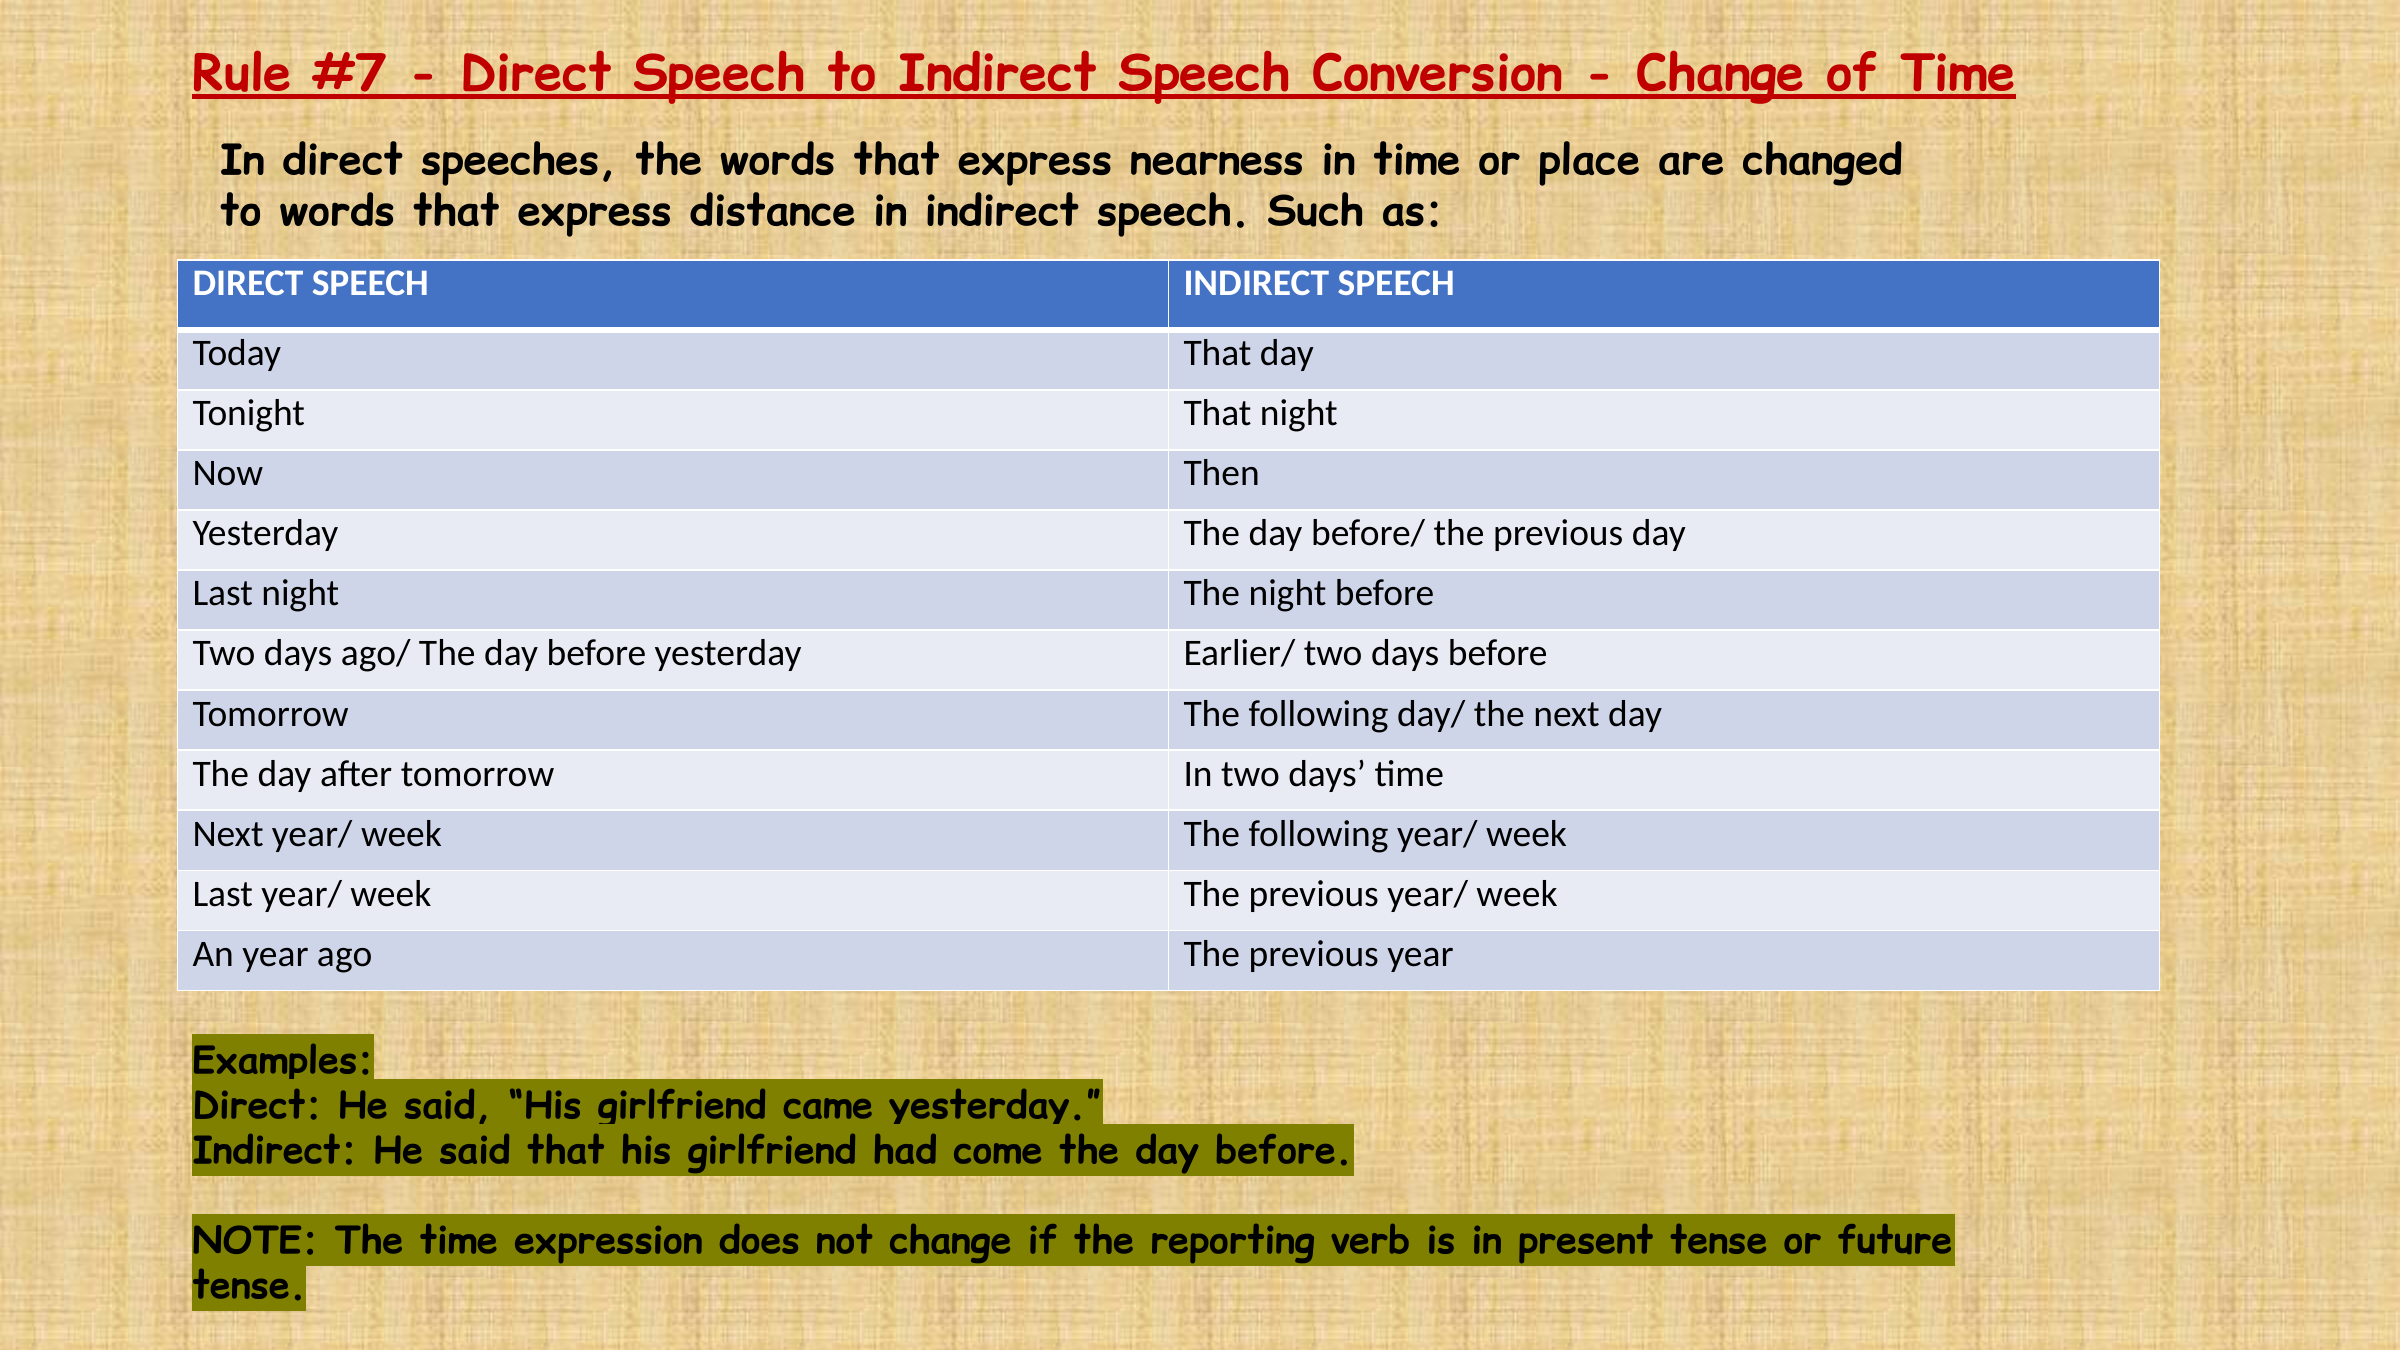

Rule #7 - Direct Speech to Indirect Speech Conversion - Change of Time
In direct speeches, the words that express nearness in time or place are changed to words that express distance in indirect speech. Such as:
| DIRECT SPEECH | INDIRECT SPEECH |
| --- | --- |
| Today | That day |
| Tonight | That night |
| Now | Then |
| Yesterday | The day before/ the previous day |
| Last night | The night before |
| Two days ago/ The day before yesterday | Earlier/ two days before |
| Tomorrow | The following day/ the next day |
| The day after tomorrow | In two days’ time |
| Next year/ week | The following year/ week |
| Last year/ week | The previous year/ week |
| An year ago | The previous year |
Examples:
Direct: He said, “His girlfriend came yesterday.”
Indirect: He said that his girlfriend had come the day before.

NOTE: The time expression does not change if the reporting verb is in present tense or future tense.